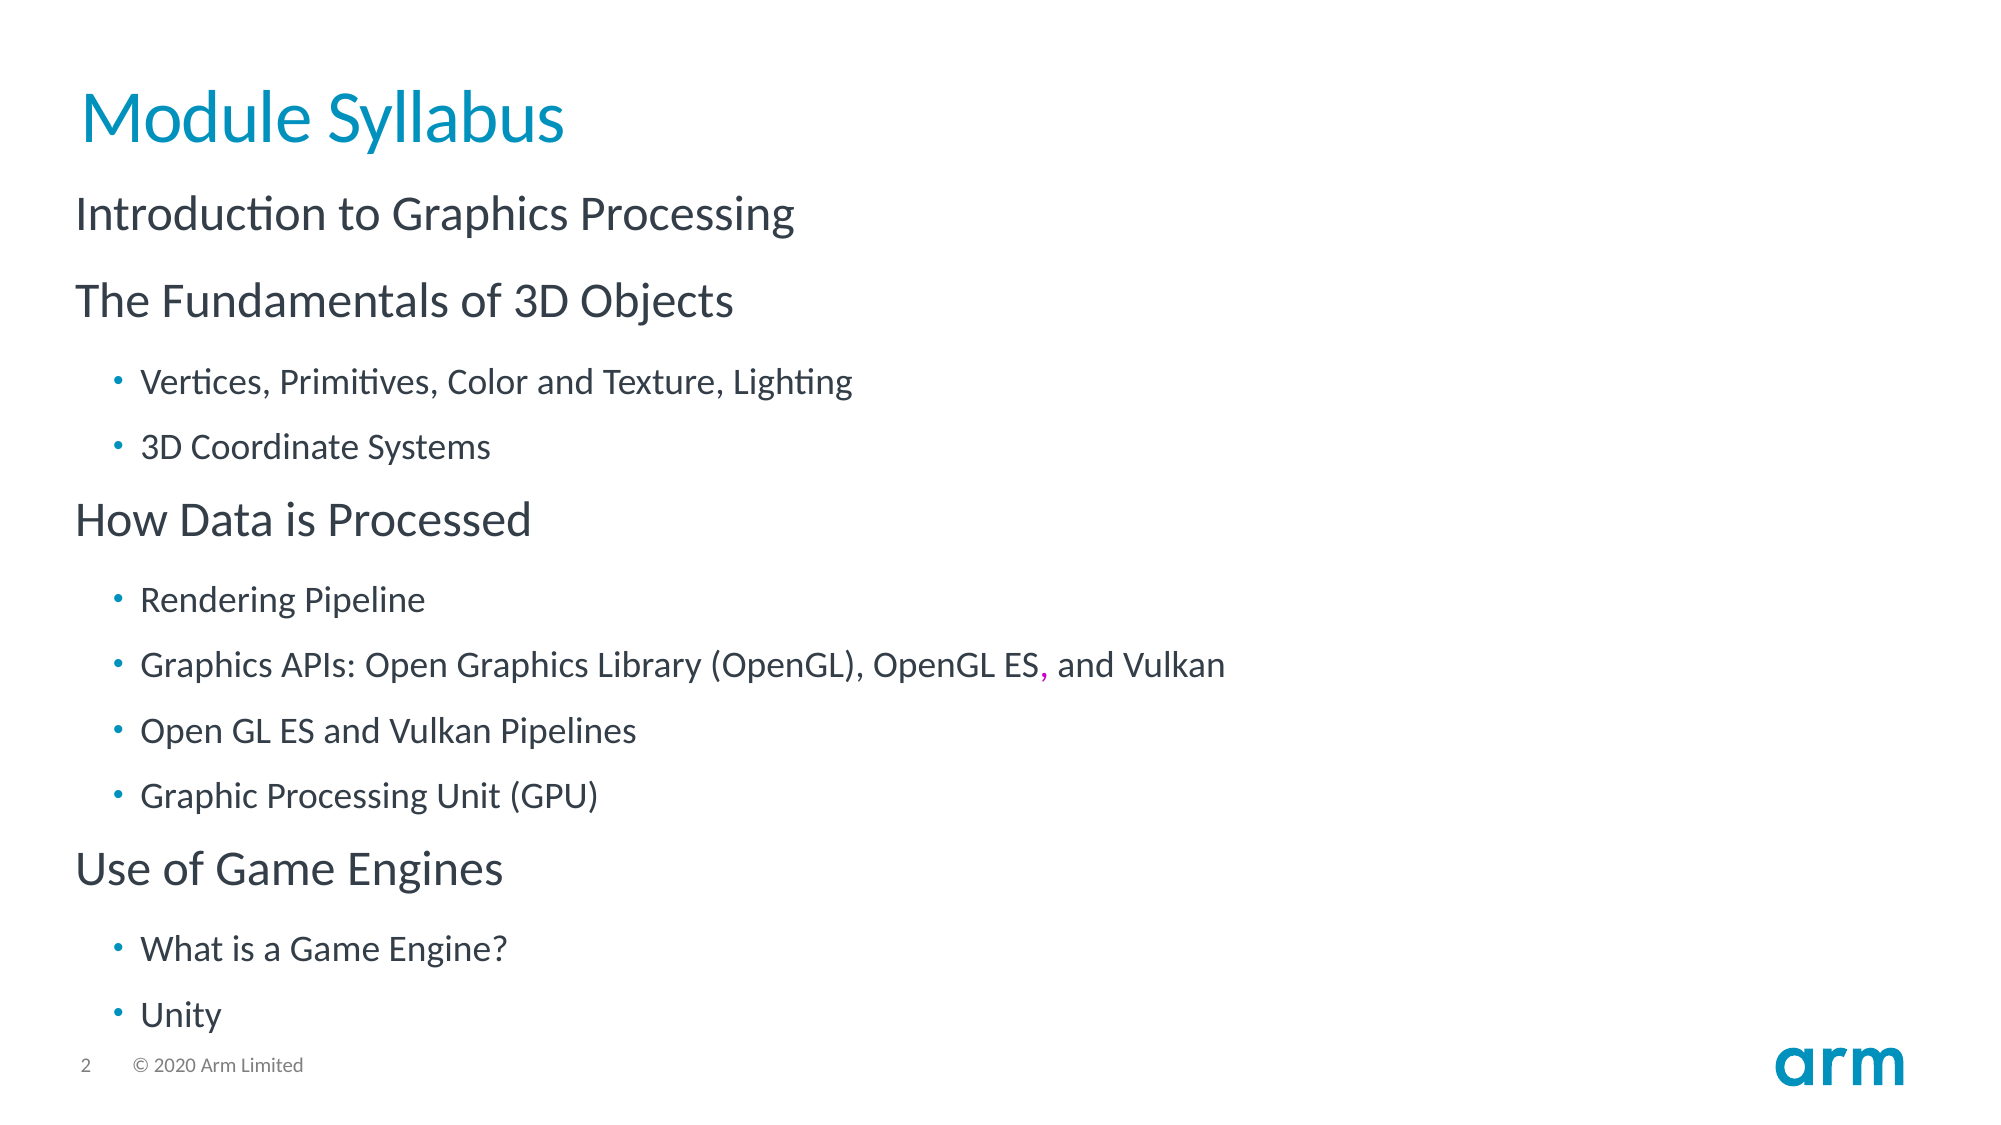

# Module Syllabus
Introduction to Graphics Processing
The Fundamentals of 3D Objects
Vertices, Primitives, Color and Texture, Lighting
3D Coordinate Systems
How Data is Processed
Rendering Pipeline
Graphics APIs: Open Graphics Library (OpenGL), OpenGL ES, and Vulkan
Open GL ES and Vulkan Pipelines
Graphic Processing Unit (GPU)
Use of Game Engines
What is a Game Engine?
Unity